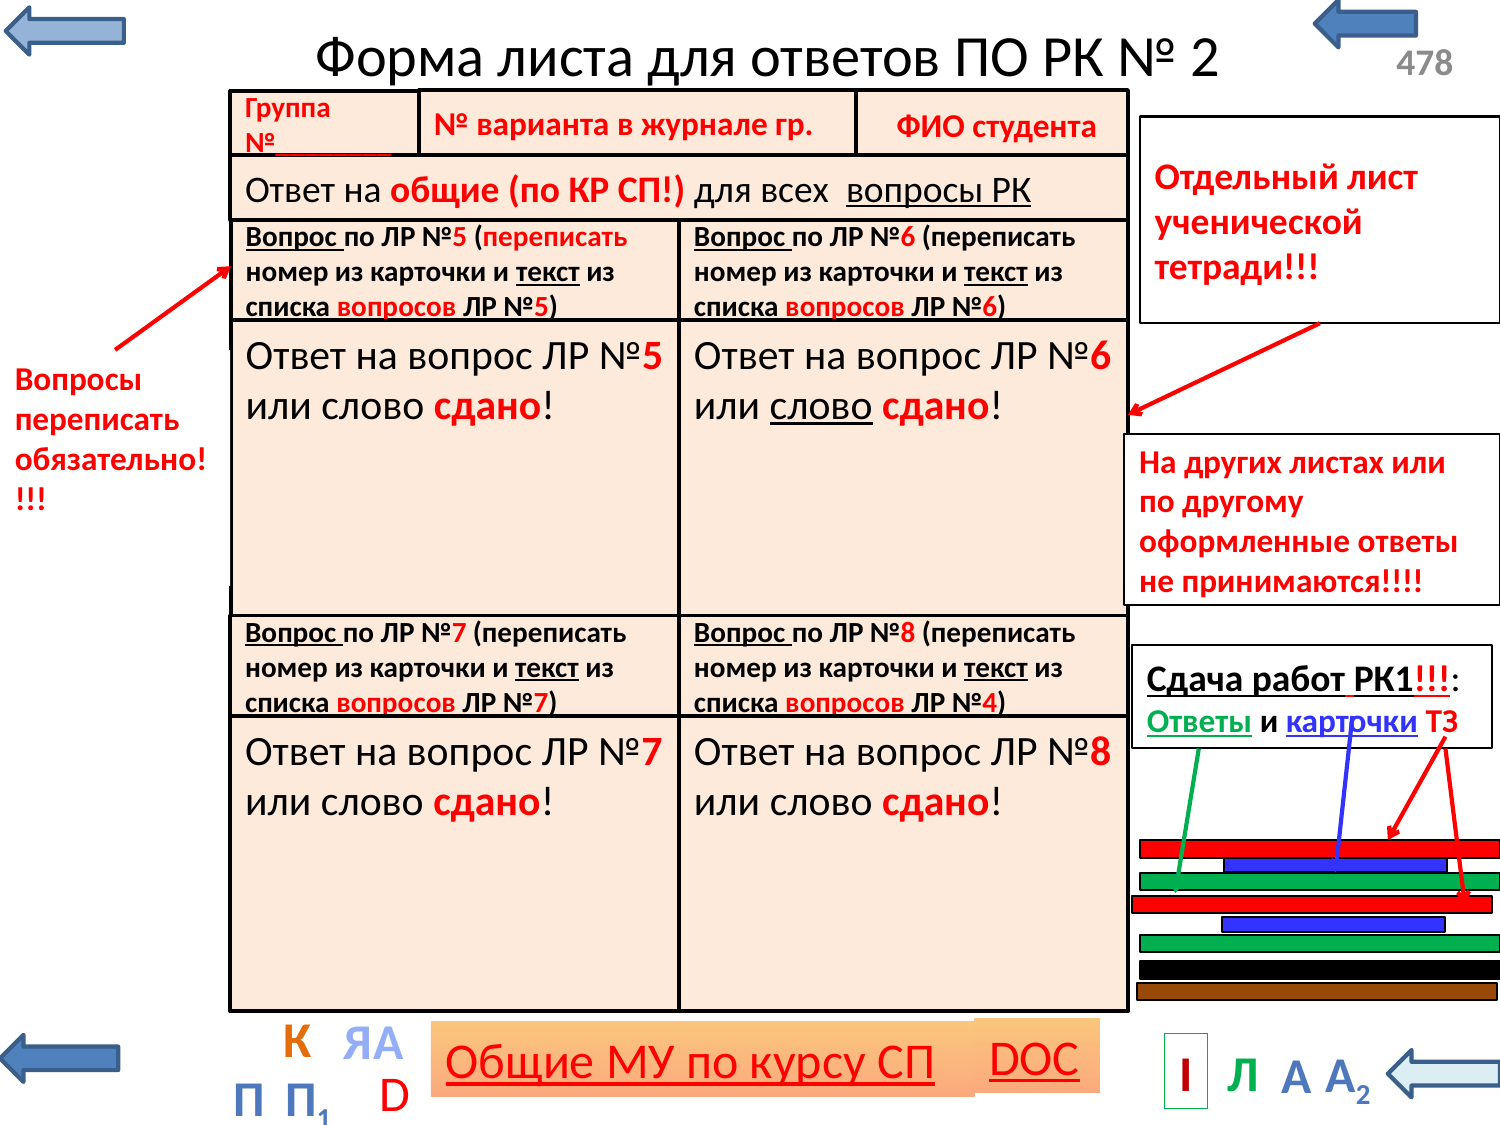

# Форма листа для ответов ПО РК № 2
№ варианта в журнале гр.
   ФИО студента
Группа №________
Отдельный лист ученической тетради!!!
Ответ на общие (по КР СП!) для всех  вопросы РК
Вопрос по ЛР №5 (переписать номер из карточки и текст из списка вопросов ЛР №5)
Ответ на вопрос ЛР №5 или слово сдано!
Вопрос по ЛР №6 (переписать номер из карточки и текст из списка вопросов ЛР №6)
Ответ на вопрос ЛР №6 или слово сдано!
Вопросы переписать
обязательно!!!!
На других листах или по другому оформленные ответы не принимаются!!!!
Вопрос по ЛР №7 (переписать номер из карточки и текст из списка вопросов ЛР №7)
Ответ на вопрос ЛР №7 или слово сдано!
Вопрос по ЛР №8 (переписать номер из карточки и текст из списка вопросов ЛР №4)
Ответ на вопрос ЛР №8 или слово сдано!
Сдача работ РК1!!!:
Ответы и карточки ТЗ